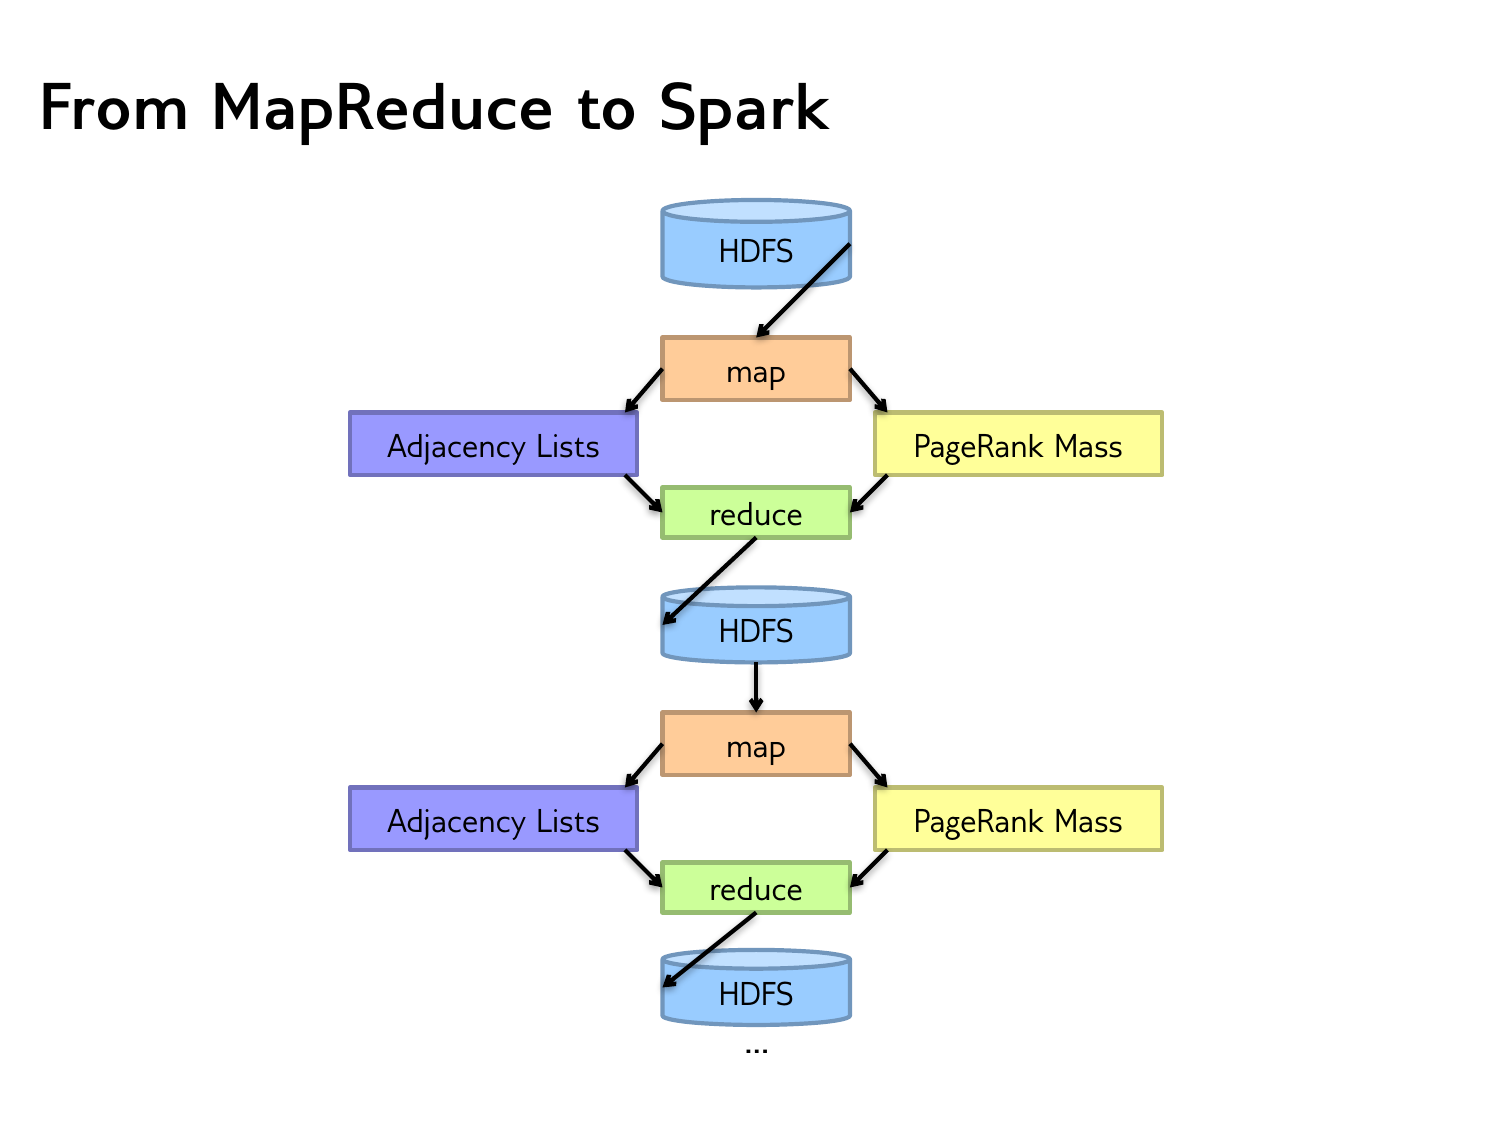

# From MapReduce to Spark
HDFS
map
Adjacency Lists
PageRank Mass
reduce
HDFS
map
Adjacency Lists
PageRank Mass
reduce
HDFS
…